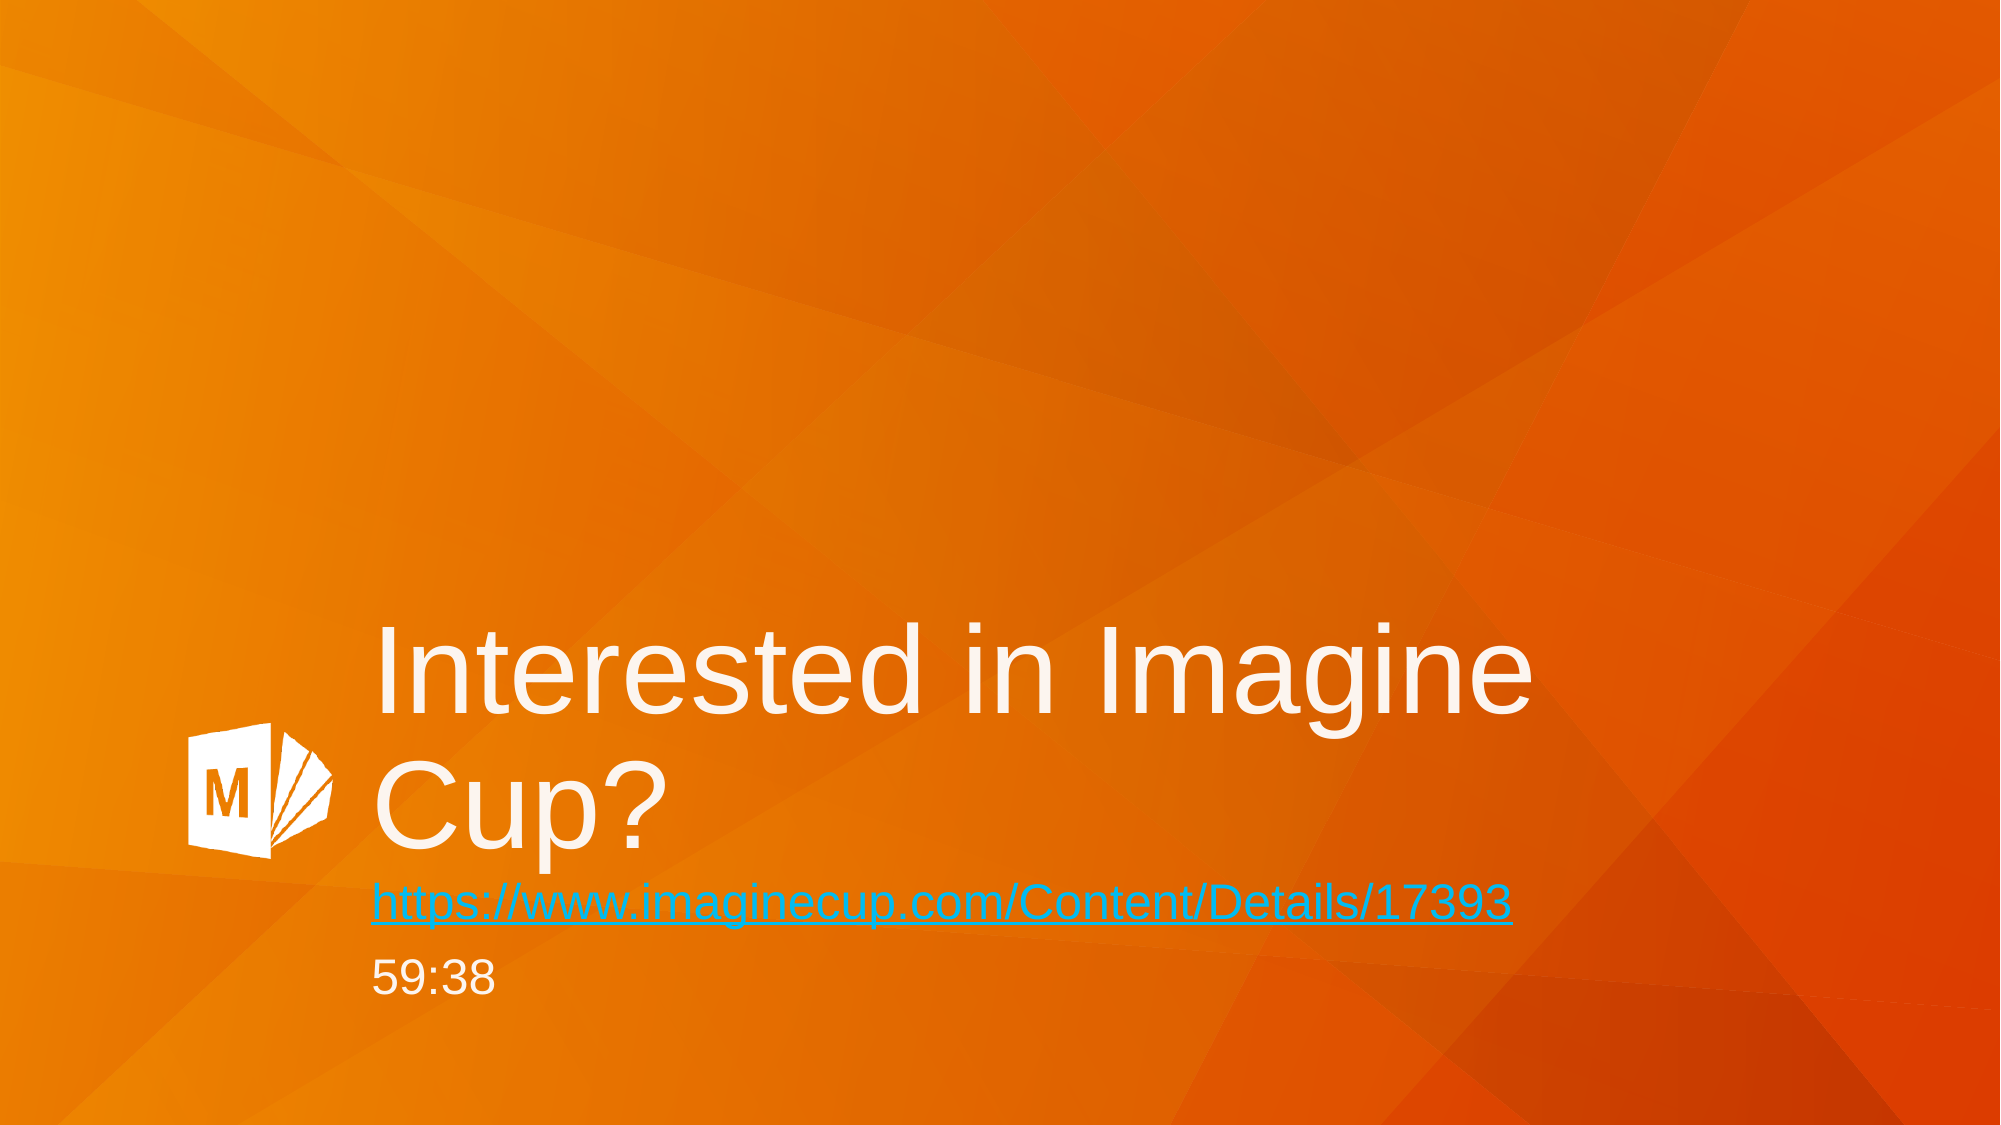

# Interested in Imagine Cup?
https://www.imaginecup.com/Content/Details/17393
59:38